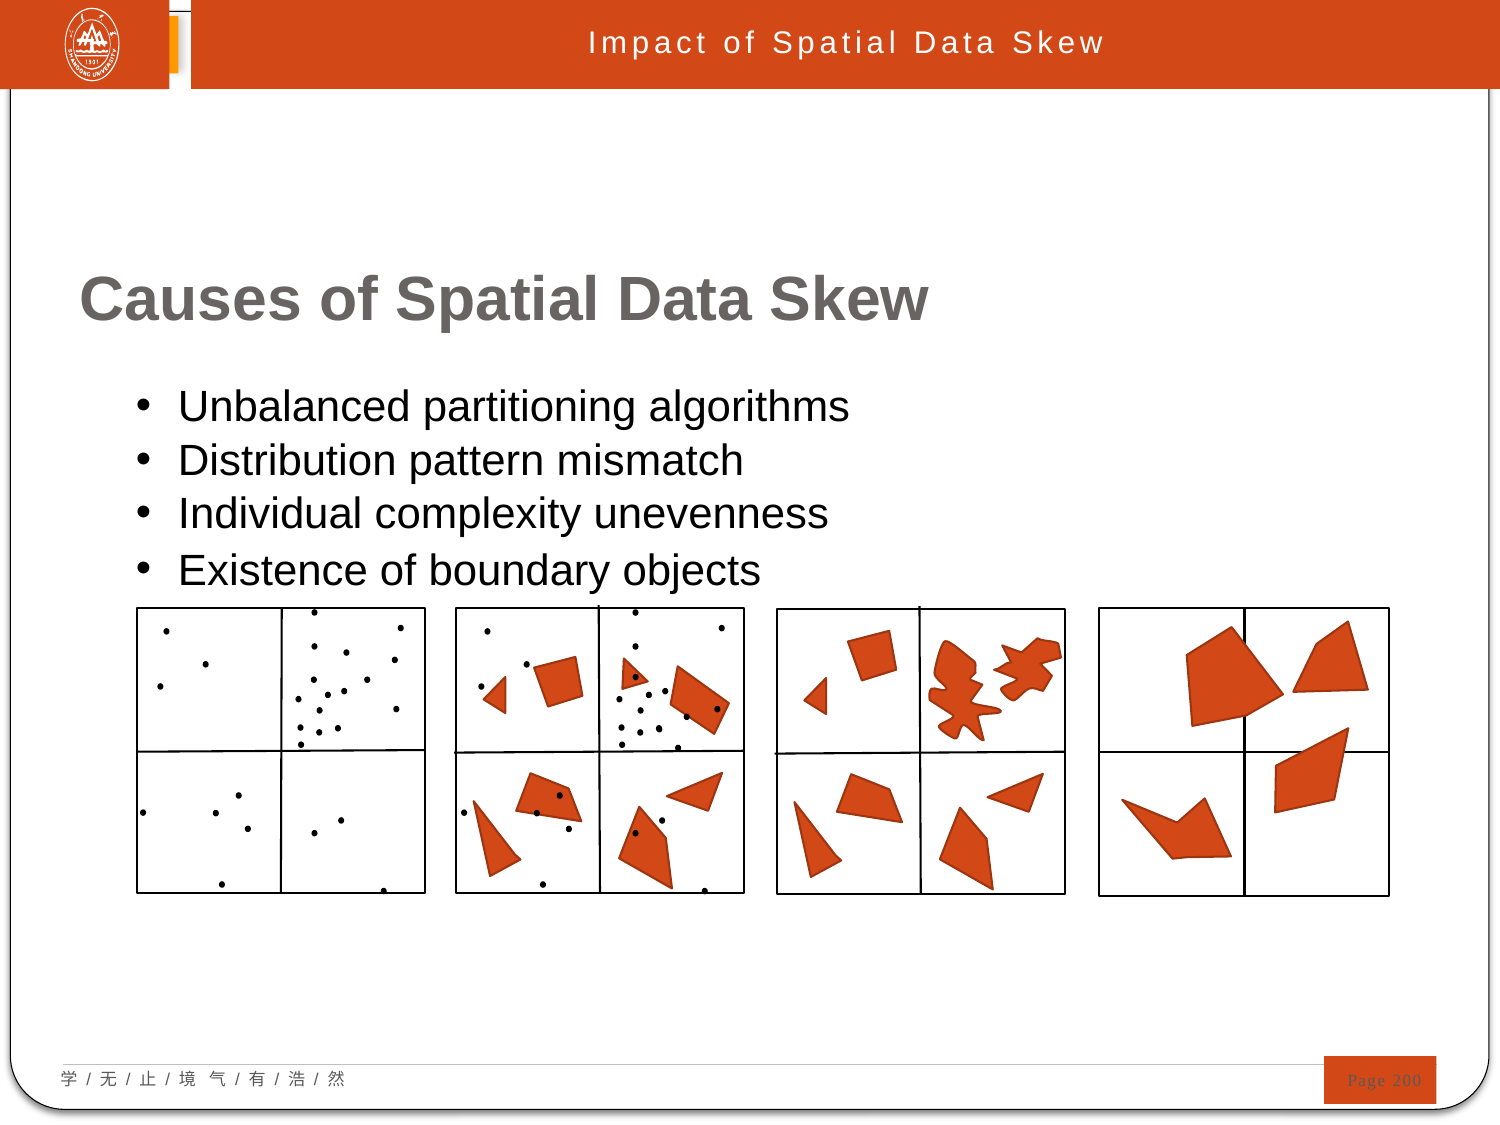

Impact of Spatial Data Skew
# Causes of Spatial Data Skew
Unbalanced partitioning algorithms
Distribution pattern mismatch
Individual complexity unevenness
Existence of boundary objects

  Page 200